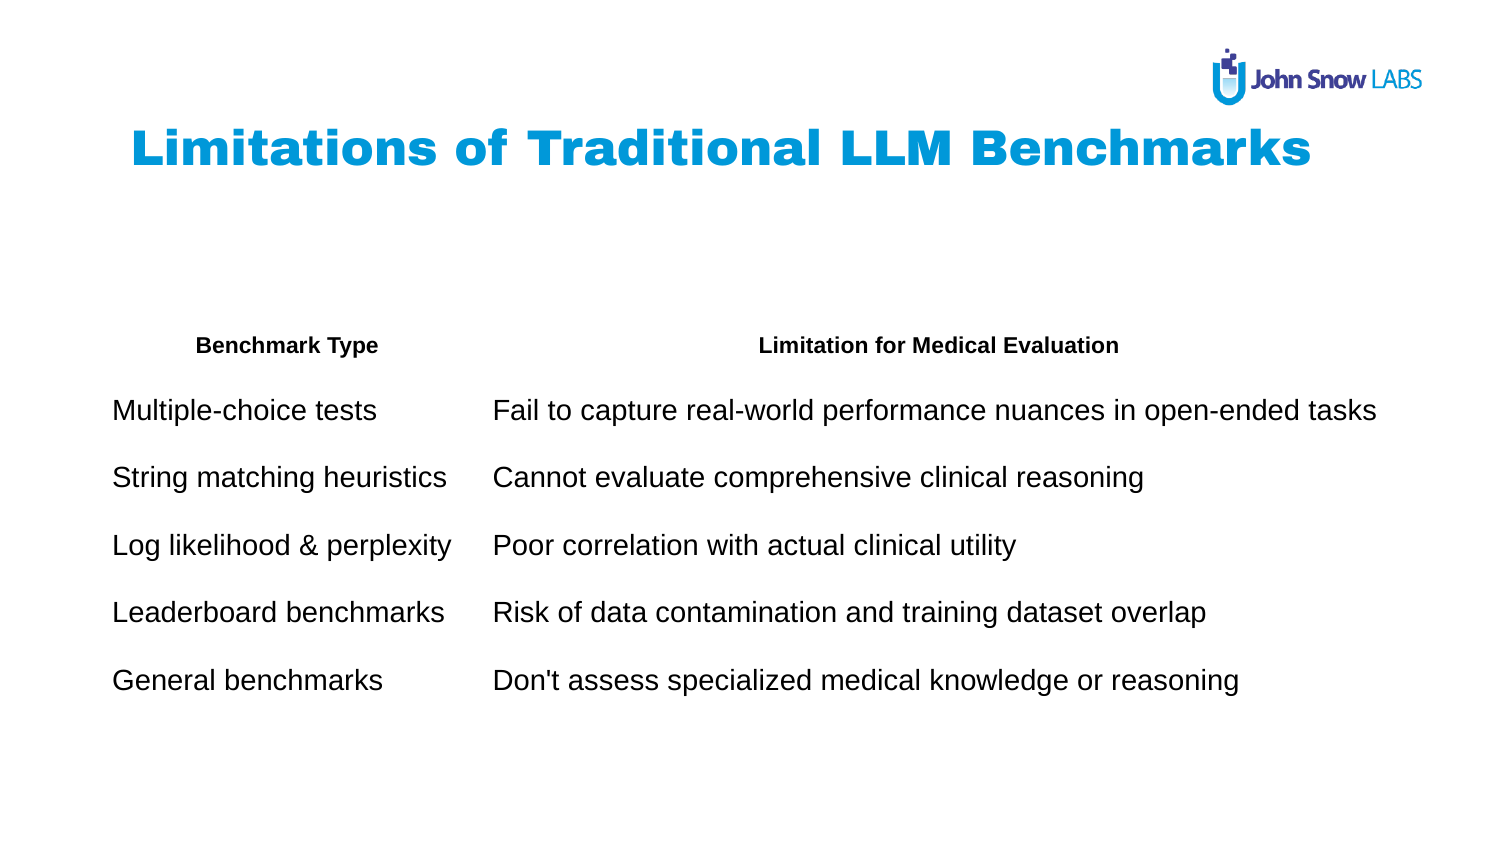

Limitations of Traditional LLM Benchmarks
| Benchmark Type | Limitation for Medical Evaluation |
| --- | --- |
| Multiple-choice tests | Fail to capture real-world performance nuances in open-ended tasks |
| String matching heuristics | Cannot evaluate comprehensive clinical reasoning |
| Log likelihood & perplexity | Poor correlation with actual clinical utility |
| Leaderboard benchmarks | Risk of data contamination and training dataset overlap |
| General benchmarks | Don't assess specialized medical knowledge or reasoning |